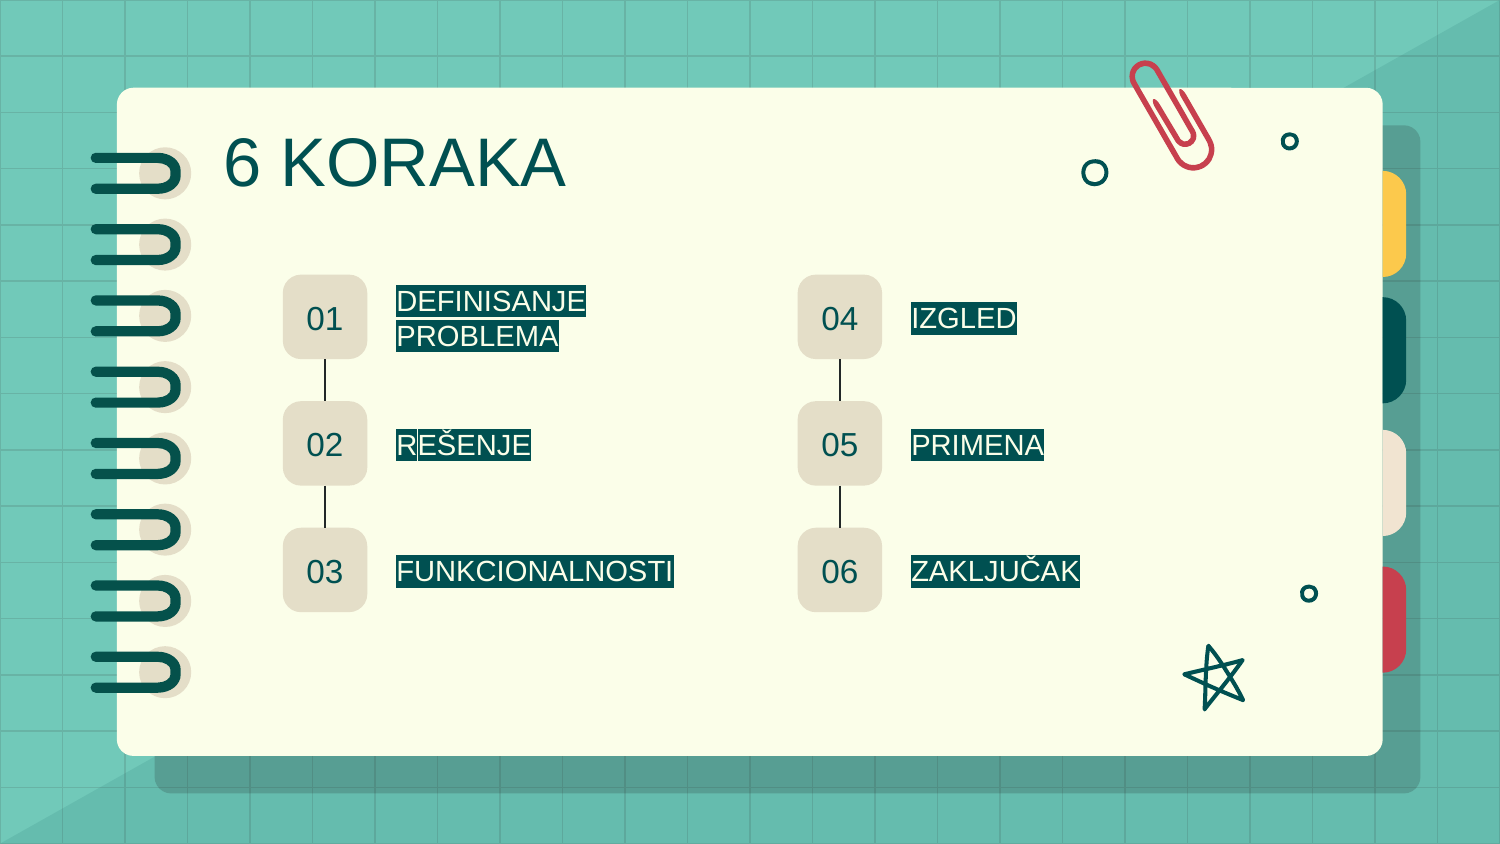

# 6 KORAKA

01
DEFINISANJE PROBLEMA
04
IZGLED
02
REŠENJE
05
PRIMENA
03
06
FUNKCIONALNOSTI
ZAKLJUČAK